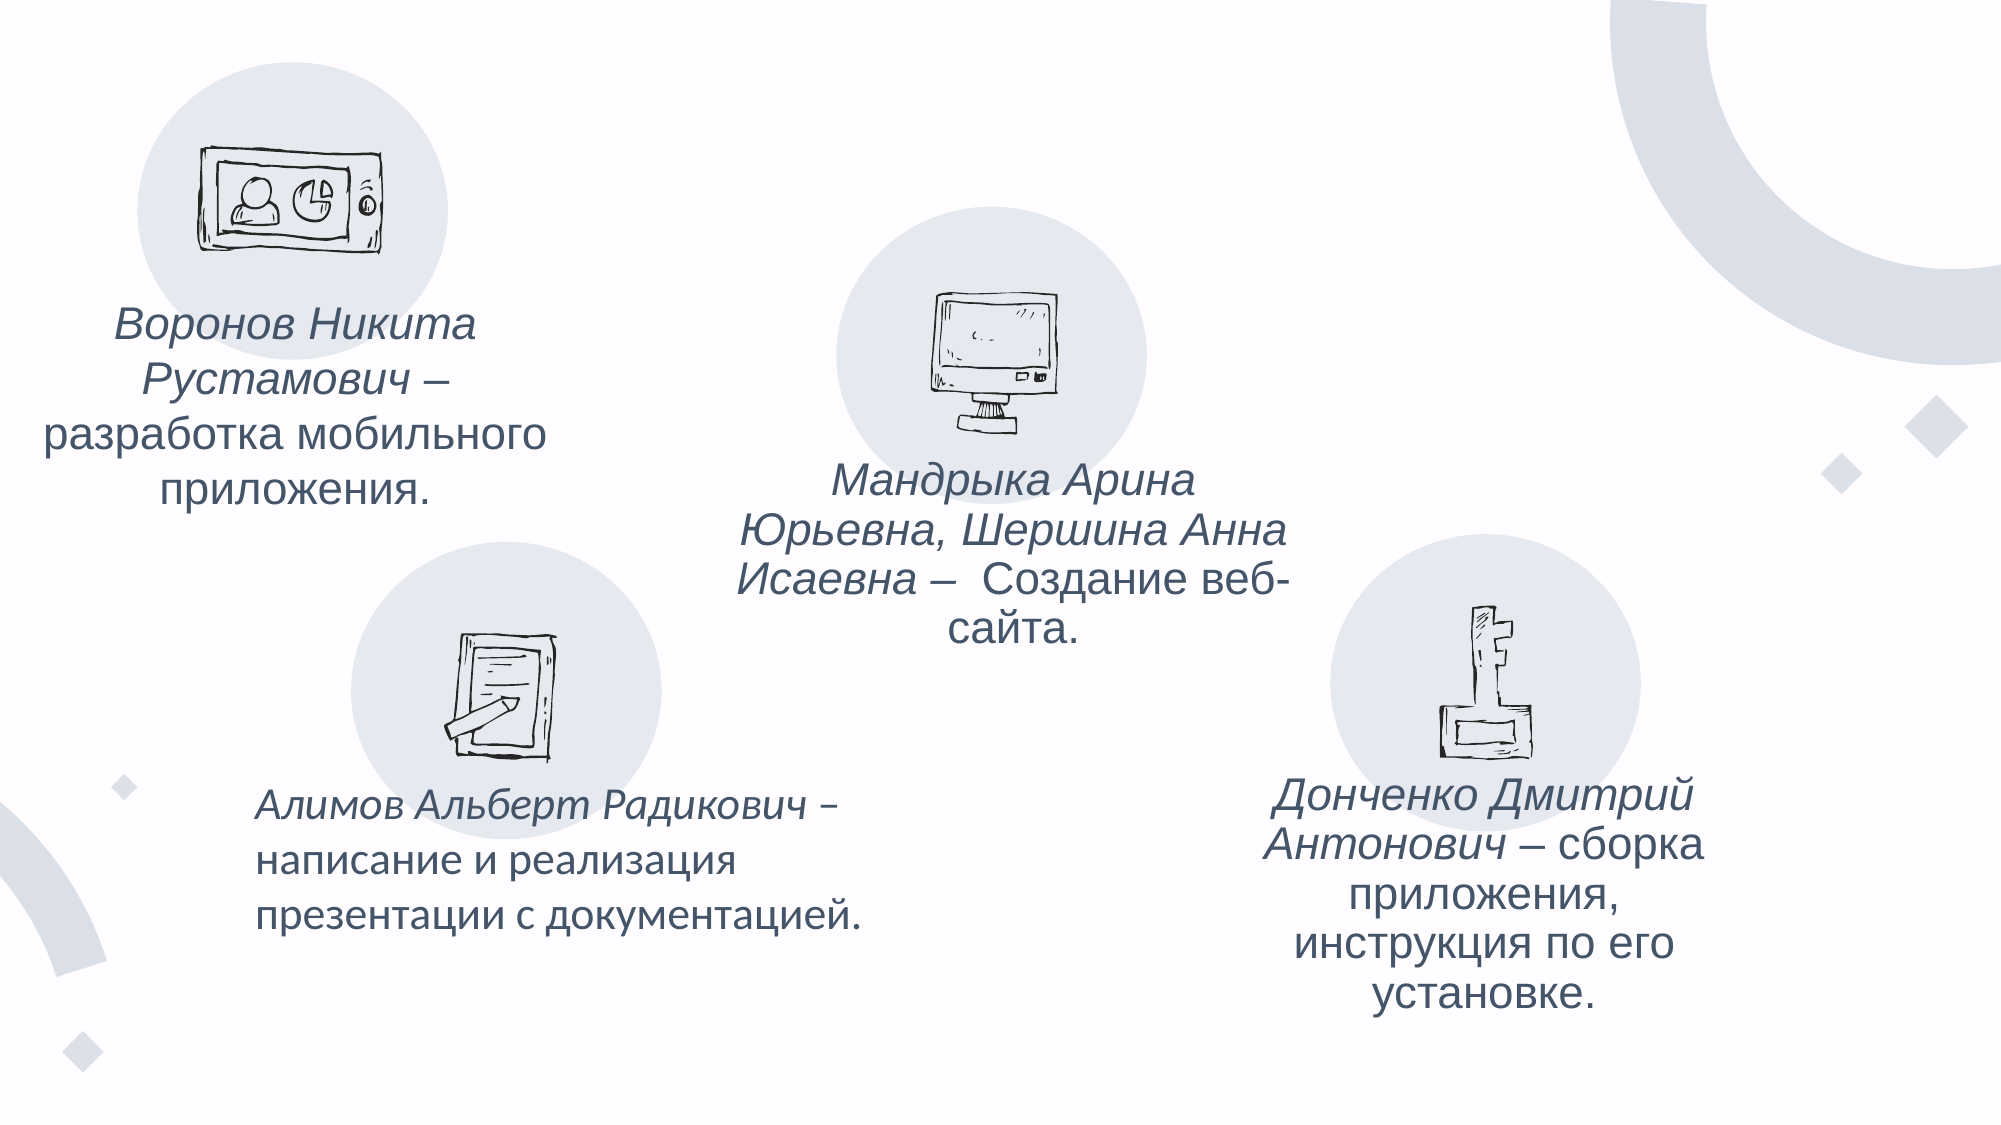

Воронов Никита Рустамович – разработка мобильного приложения.

Мандрыка Арина Юрьевна, Шершина Анна Исаевна –  Создание веб-сайта.

Донченко Дмитрий Антонович – сборка приложения, инструкция по его установке.
Алимов Альберт Радикович – написание и реализация презентации с документацией.